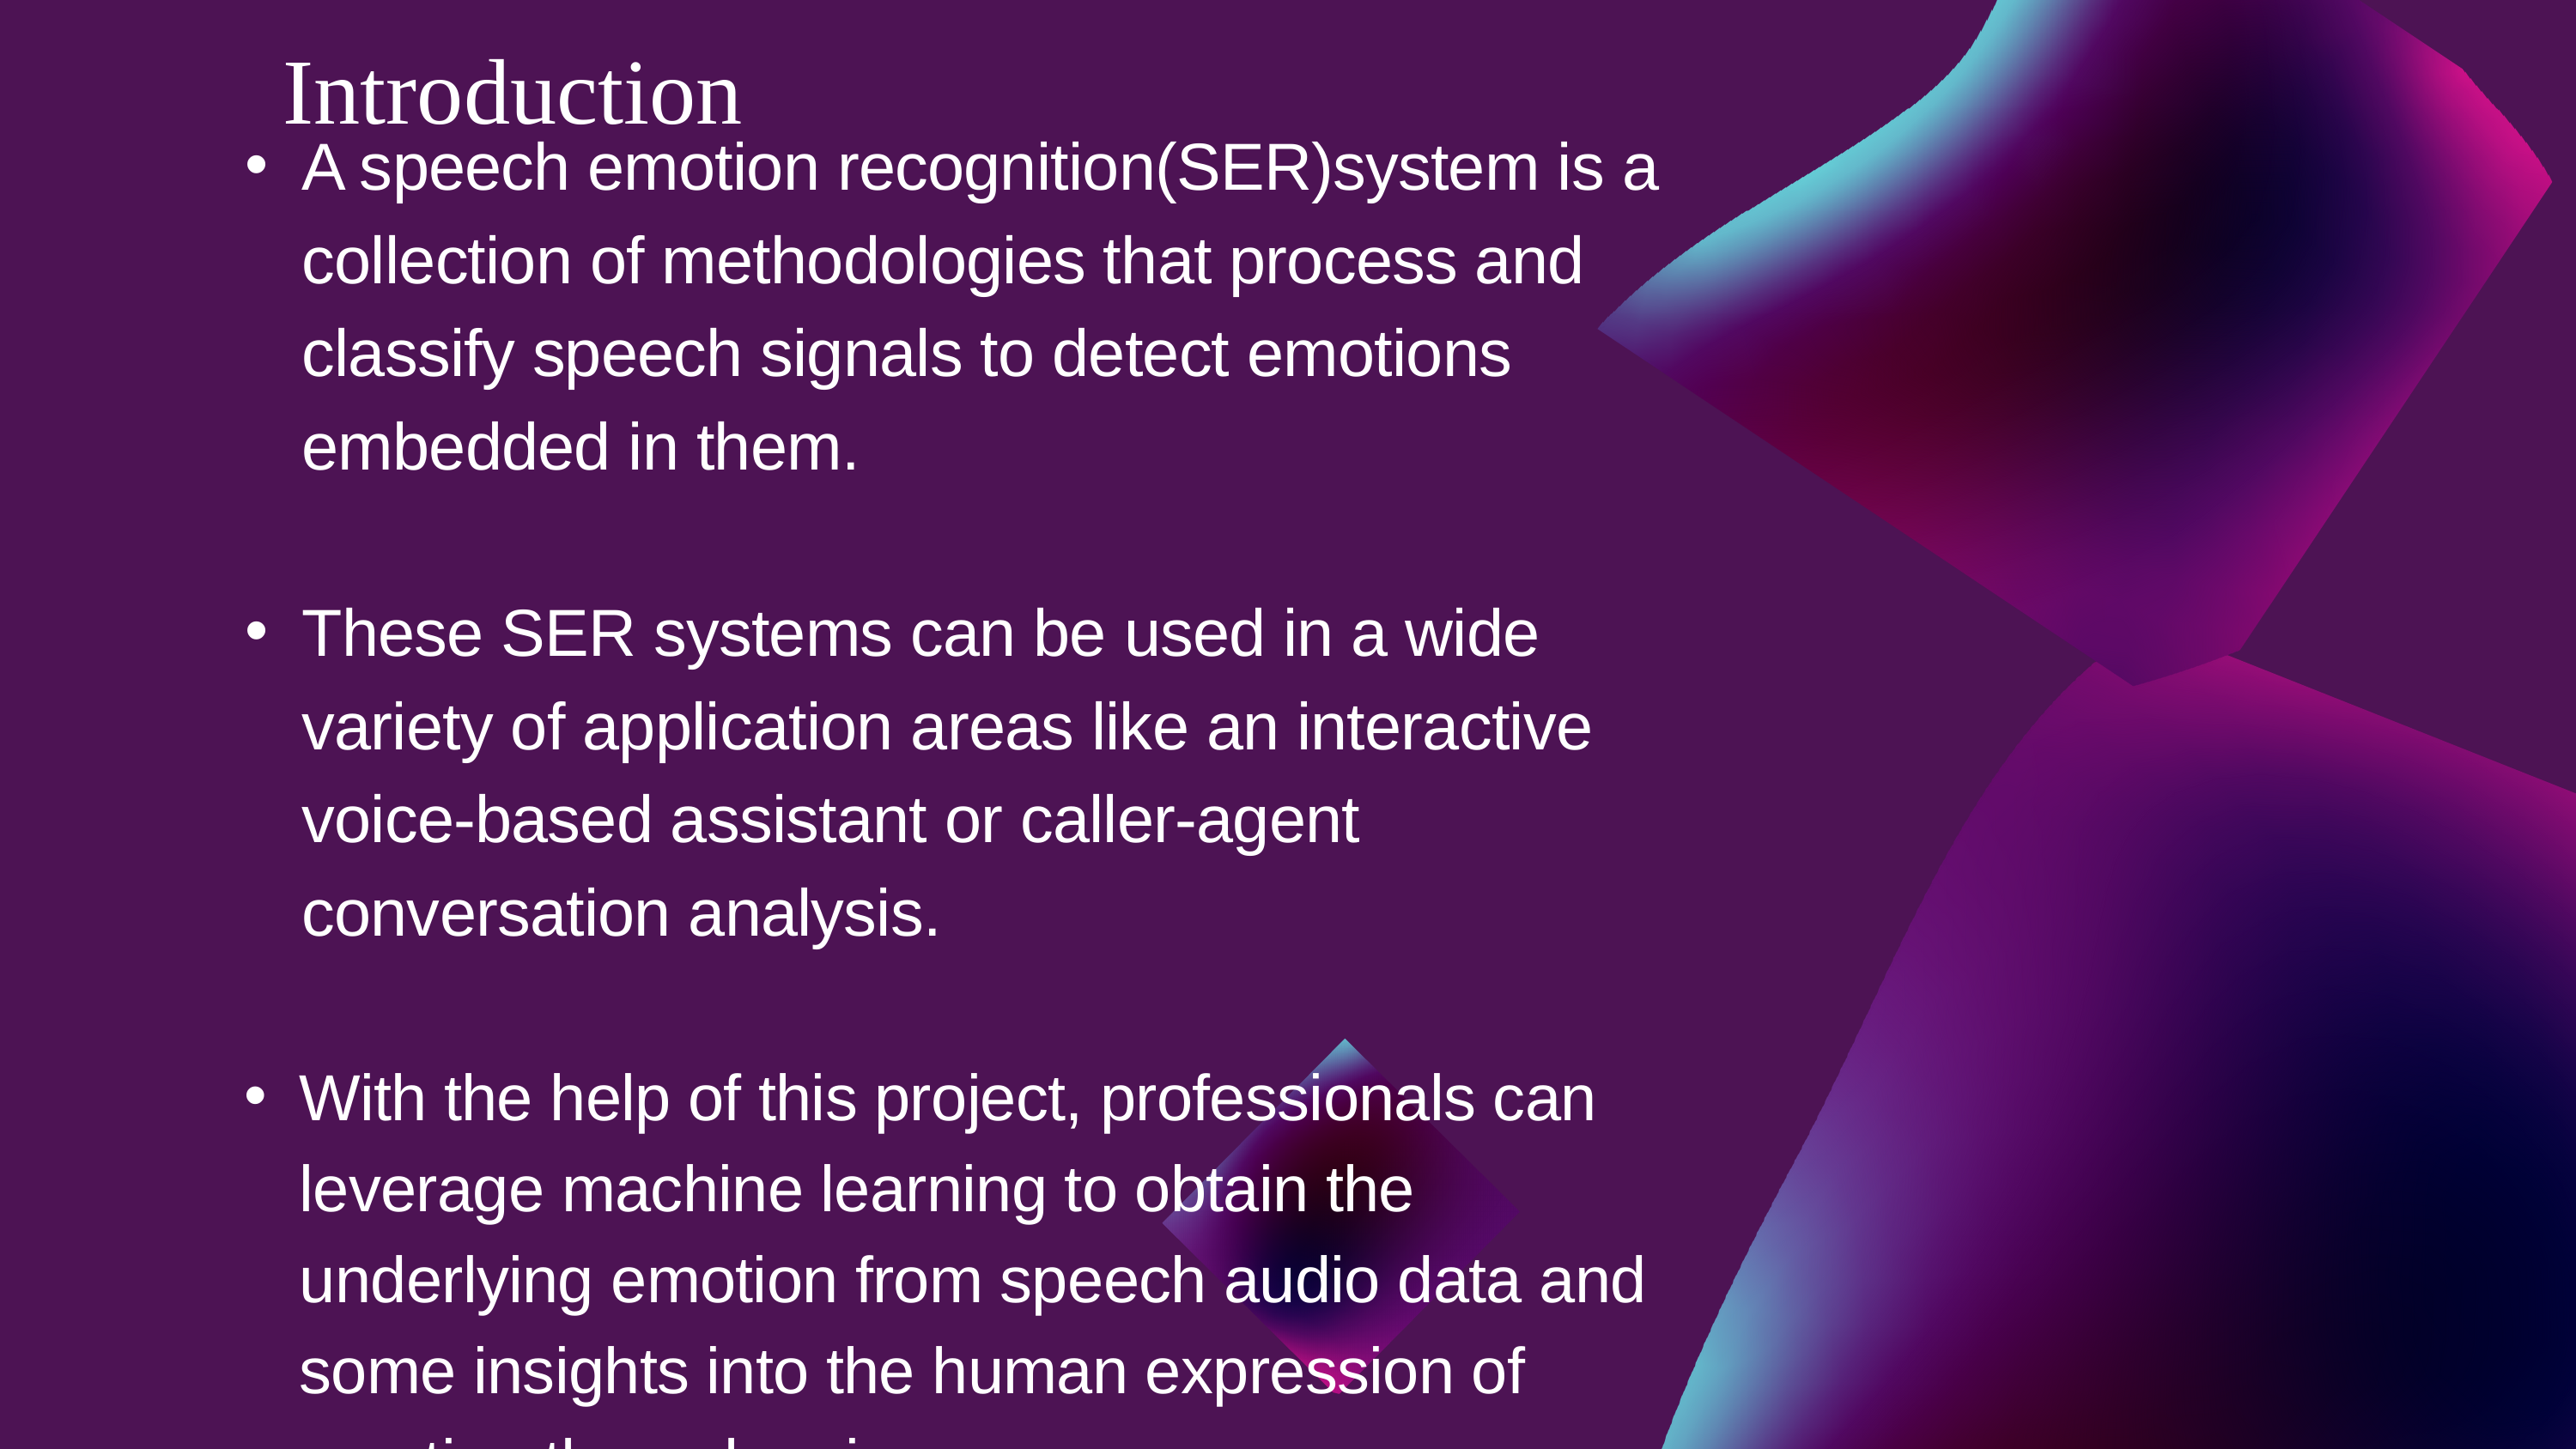

Introduction
A speech emotion recognition(SER)system is a collection of methodologies that process and classify speech signals to detect emotions embedded in them.

These SER systems can be used in a wide variety of application areas like an interactive voice-based assistant or caller-agent conversation analysis.

With the help of this project, professionals can leverage machine learning to obtain the underlying emotion from speech audio data and some insights into the human expression of emotion through voice.